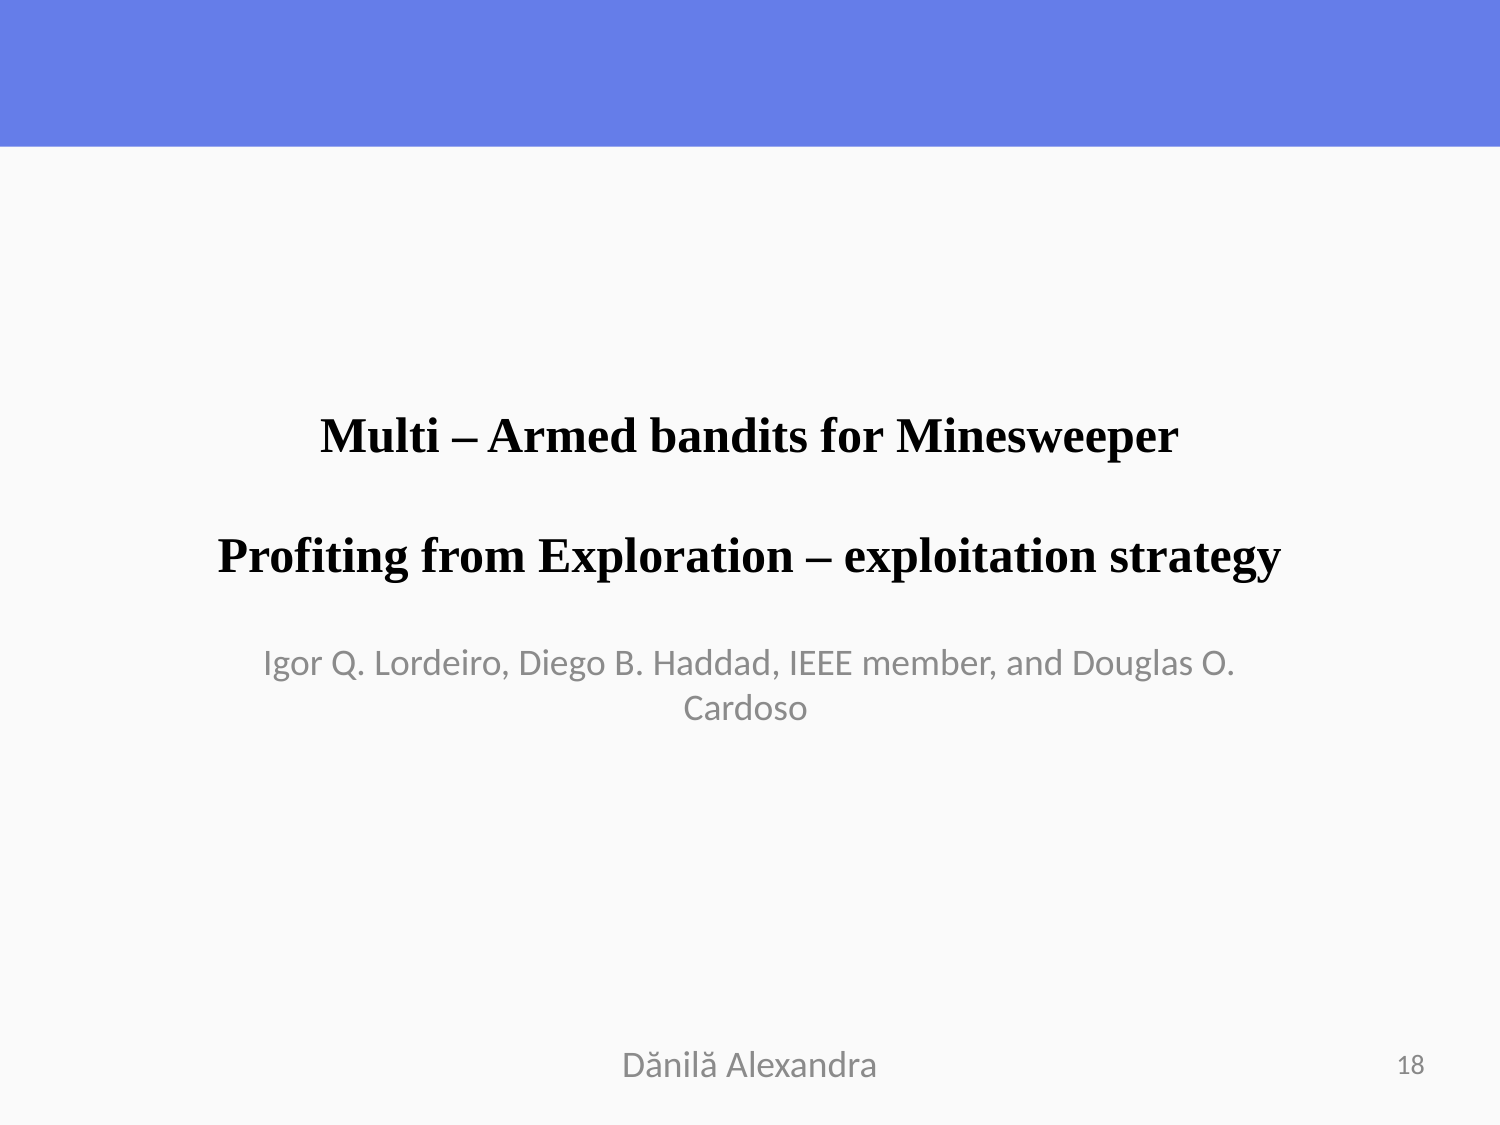

# Multi – Armed bandits for Minesweeper Profiting from Exploration – exploitation strategy
Igor Q. Lordeiro, Diego B. Haddad, IEEE member, and Douglas O. Cardoso
Dănilă Alexandra
18